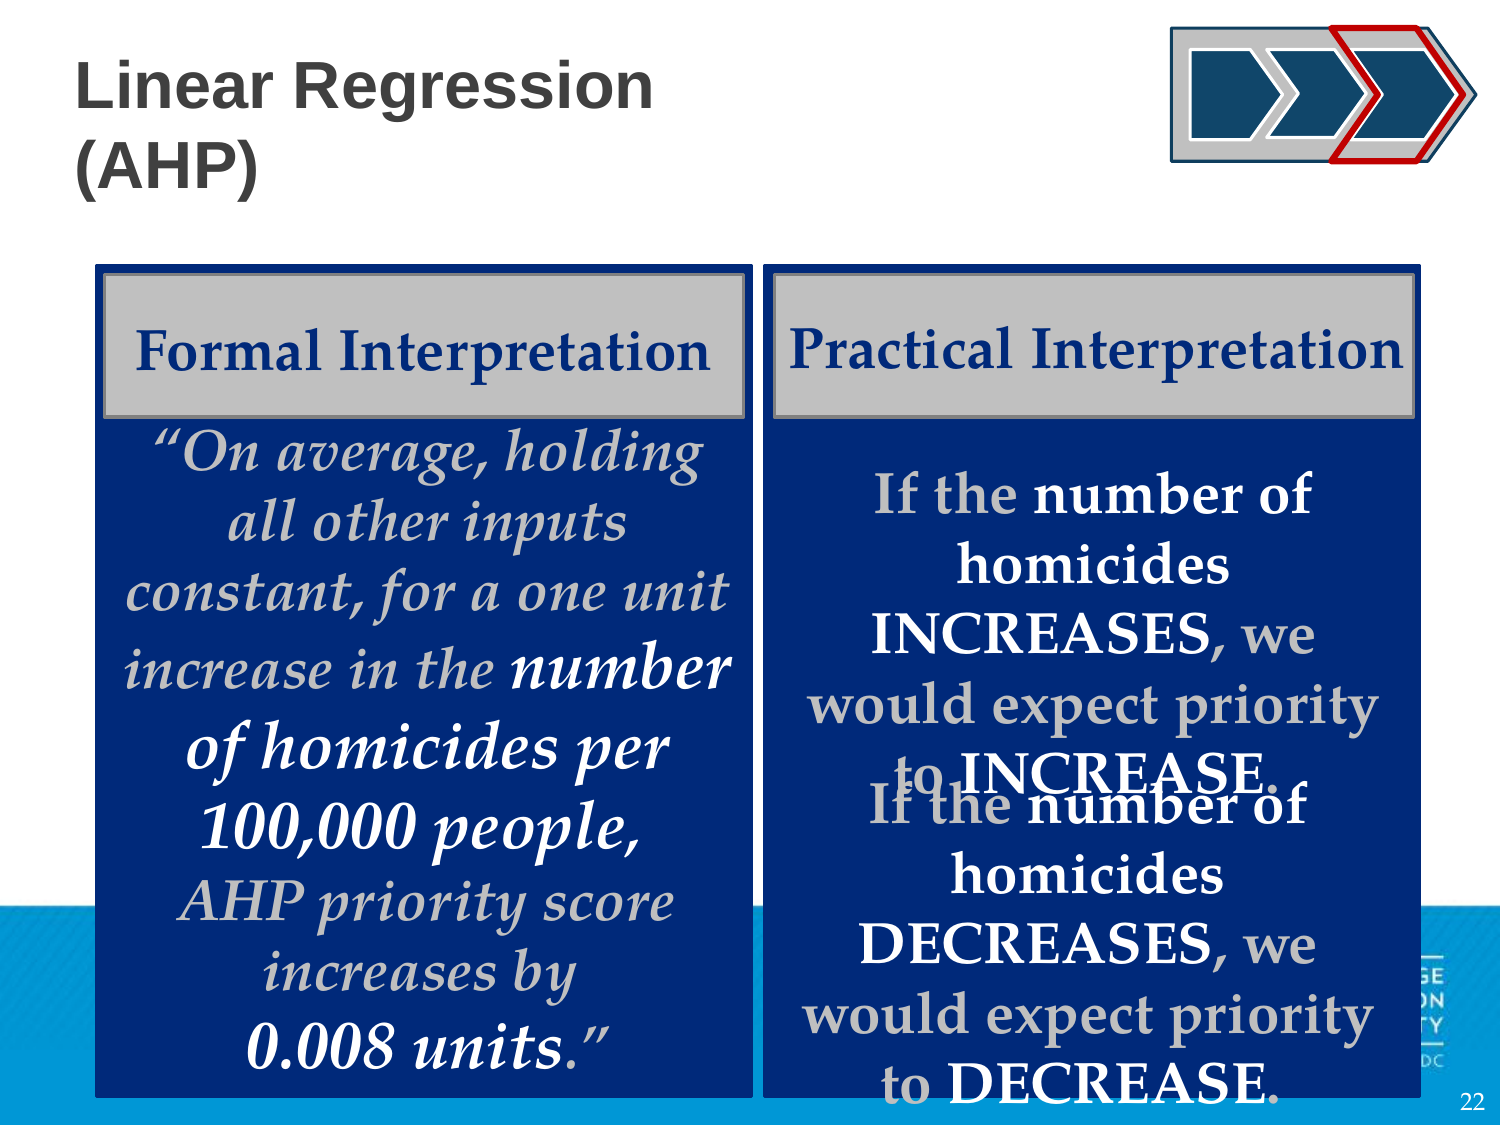

# Linear Regression (AHP)

Practical Interpretation
Formal Interpretation
“On average, holding all other inputs constant, for a one unit increase in the number of homicides per 100,000 people,
AHP priority score increases by
0.008 units.”
If the number of homicides increases, we would expect priority to increase.
If the number of homicides decreases, we would expect priority to decrease.
22